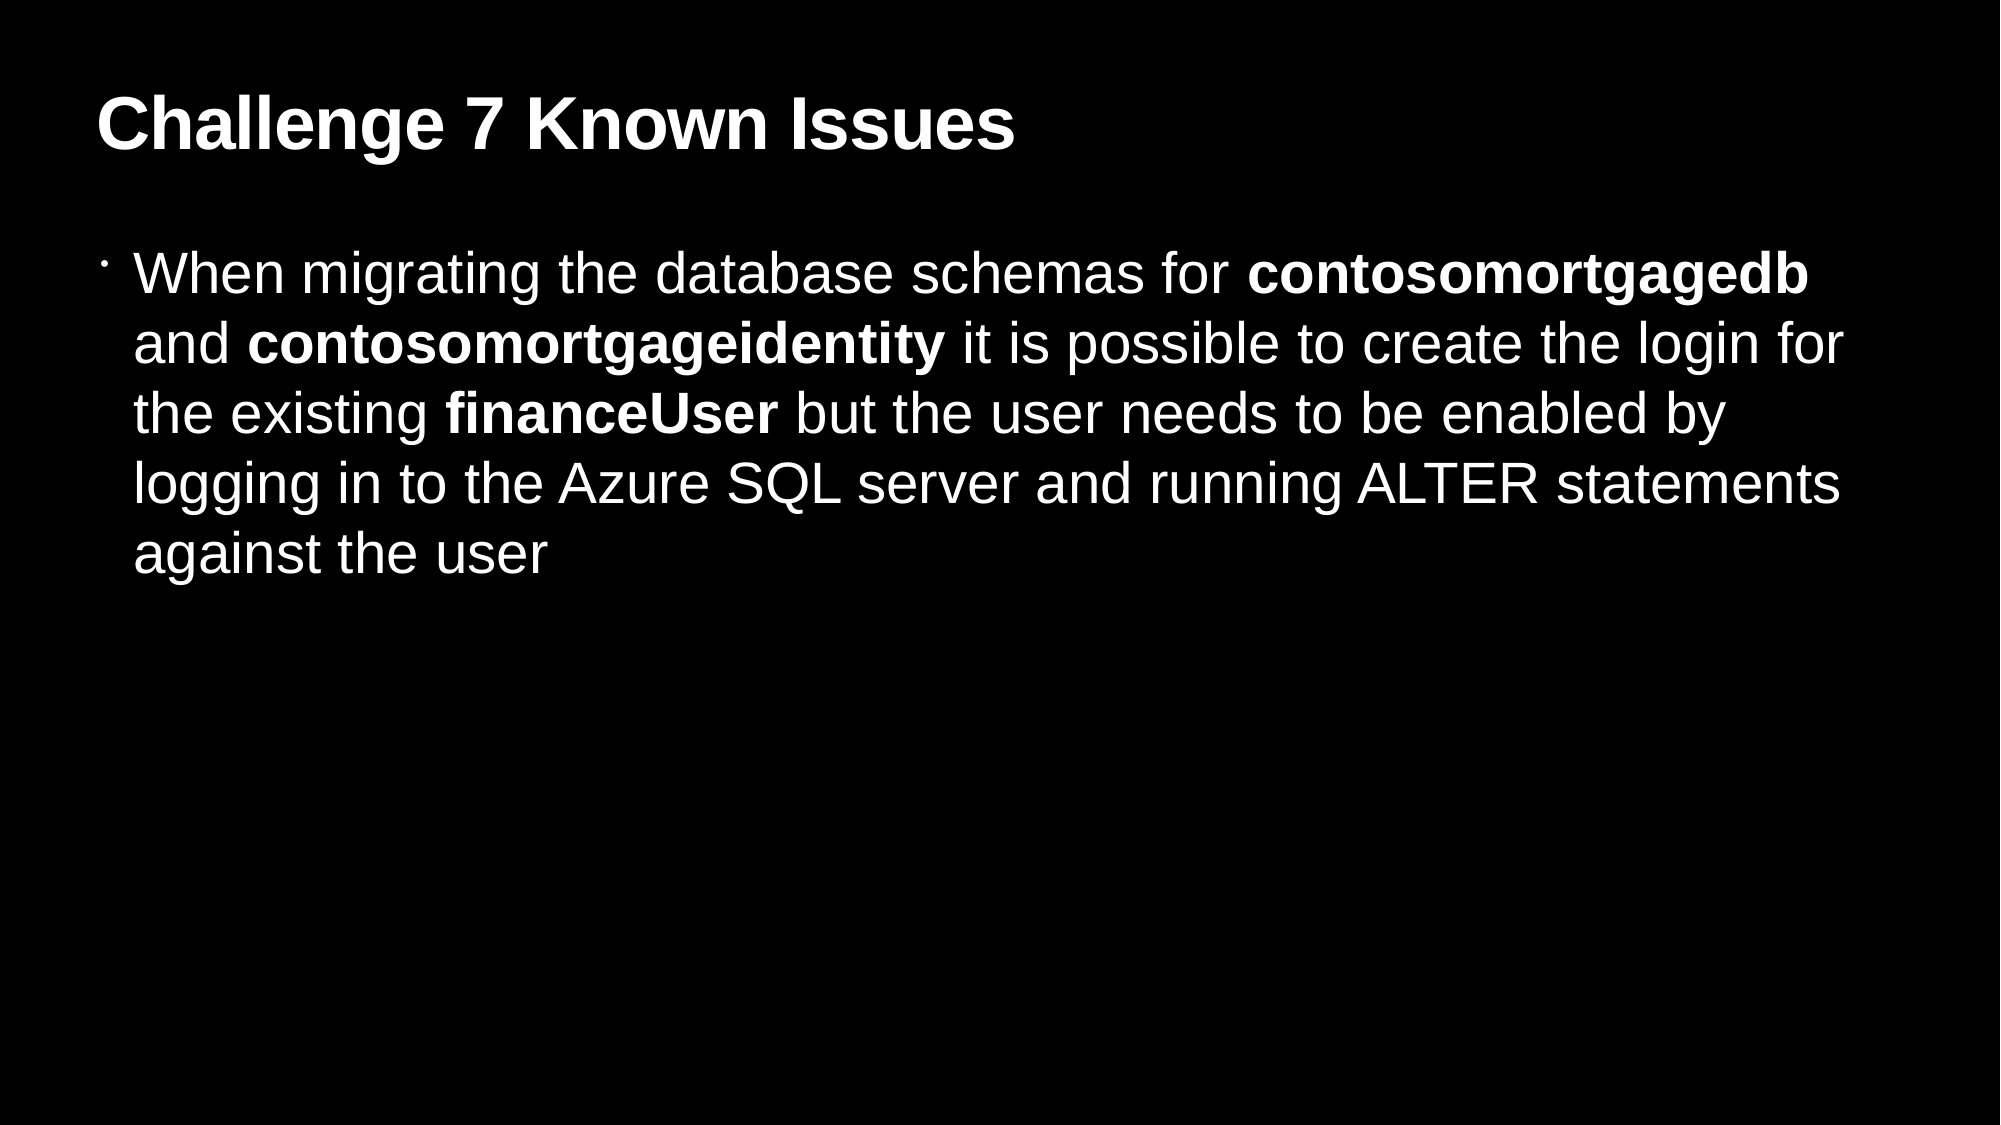

# Challenge 7 Known Issues
When migrating the database schemas for contosomortgagedb and contosomortgageidentity it is possible to create the login for the existing financeUser but the user needs to be enabled by logging in to the Azure SQL server and running ALTER statements against the user